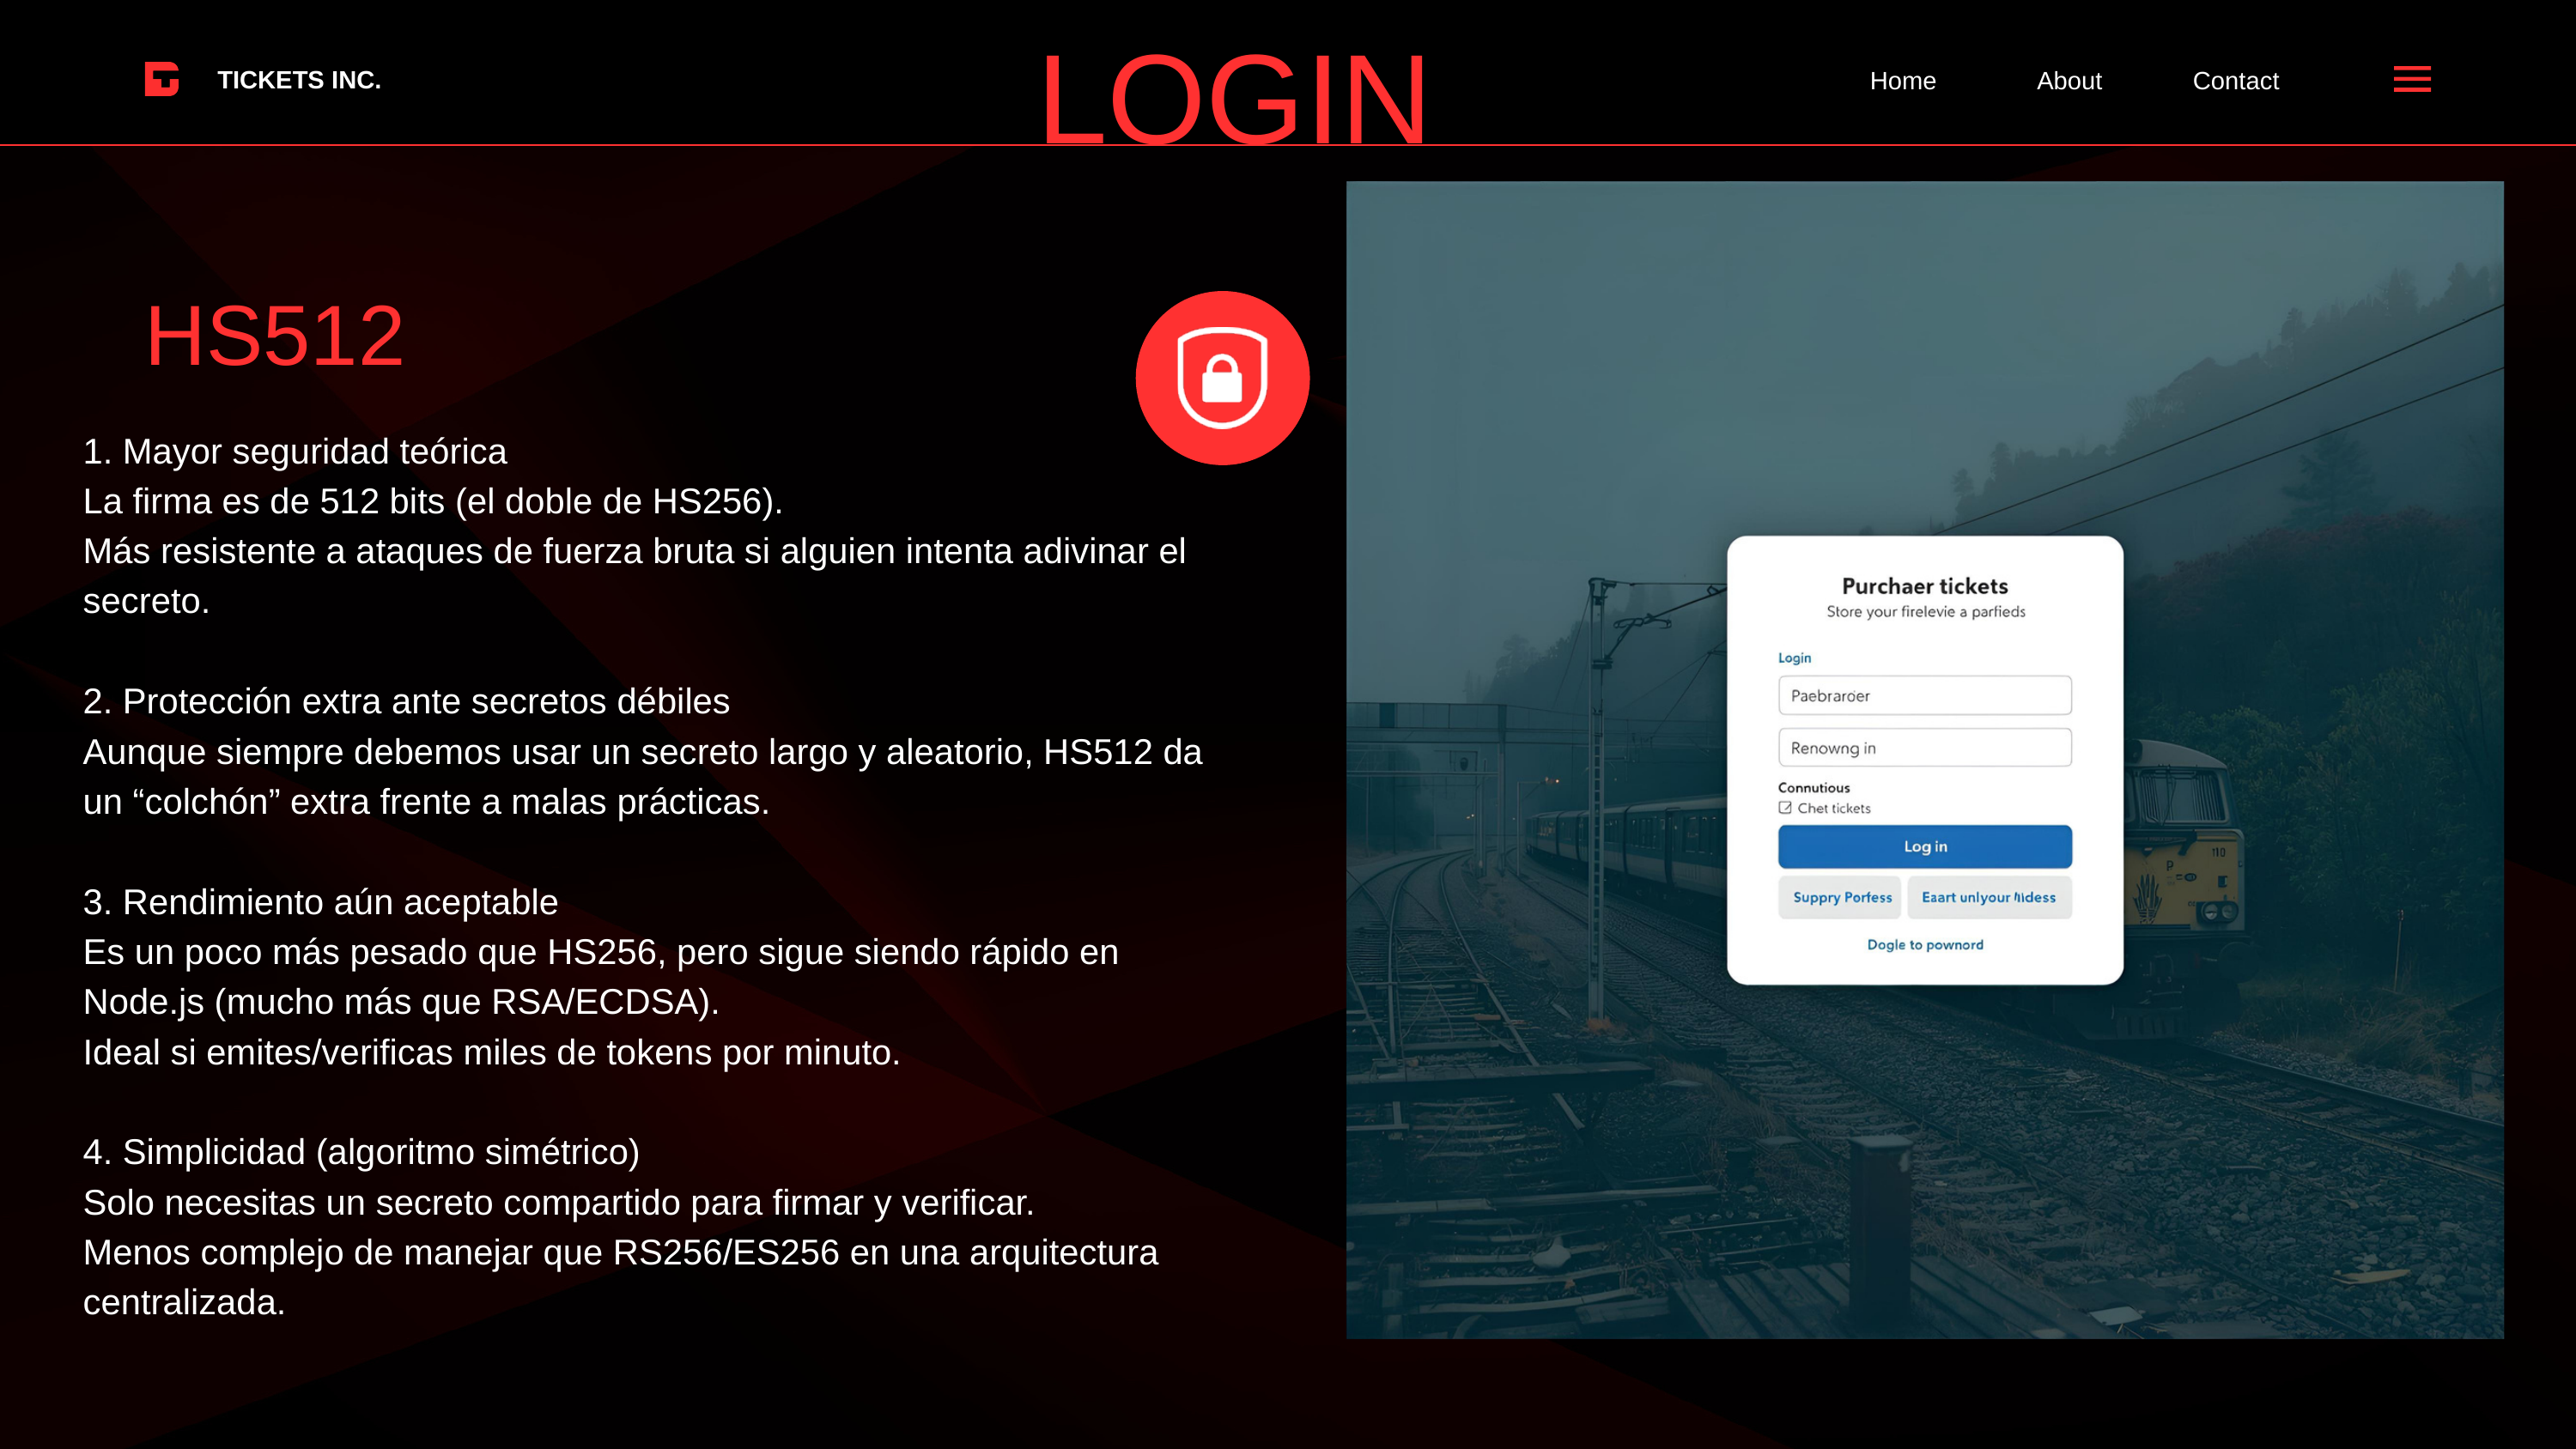

LOGIN
TICKETS INC.
Home
About
Contact

HS512

1. Mayor seguridad teórica
La firma es de 512 bits (el doble de HS256).
Más resistente a ataques de fuerza bruta si alguien intenta adivinar el secreto.

2. Protección extra ante secretos débiles
Aunque siempre debemos usar un secreto largo y aleatorio, HS512 da un “colchón” extra frente a malas prácticas.

3. Rendimiento aún aceptable
Es un poco más pesado que HS256, pero sigue siendo rápido en Node.js (mucho más que RSA/ECDSA).
Ideal si emites/verificas miles de tokens por minuto.

4. Simplicidad (algoritmo simétrico)
Solo necesitas un secreto compartido para firmar y verificar.
Menos complejo de manejar que RS256/ES256 en una arquitectura centralizada.